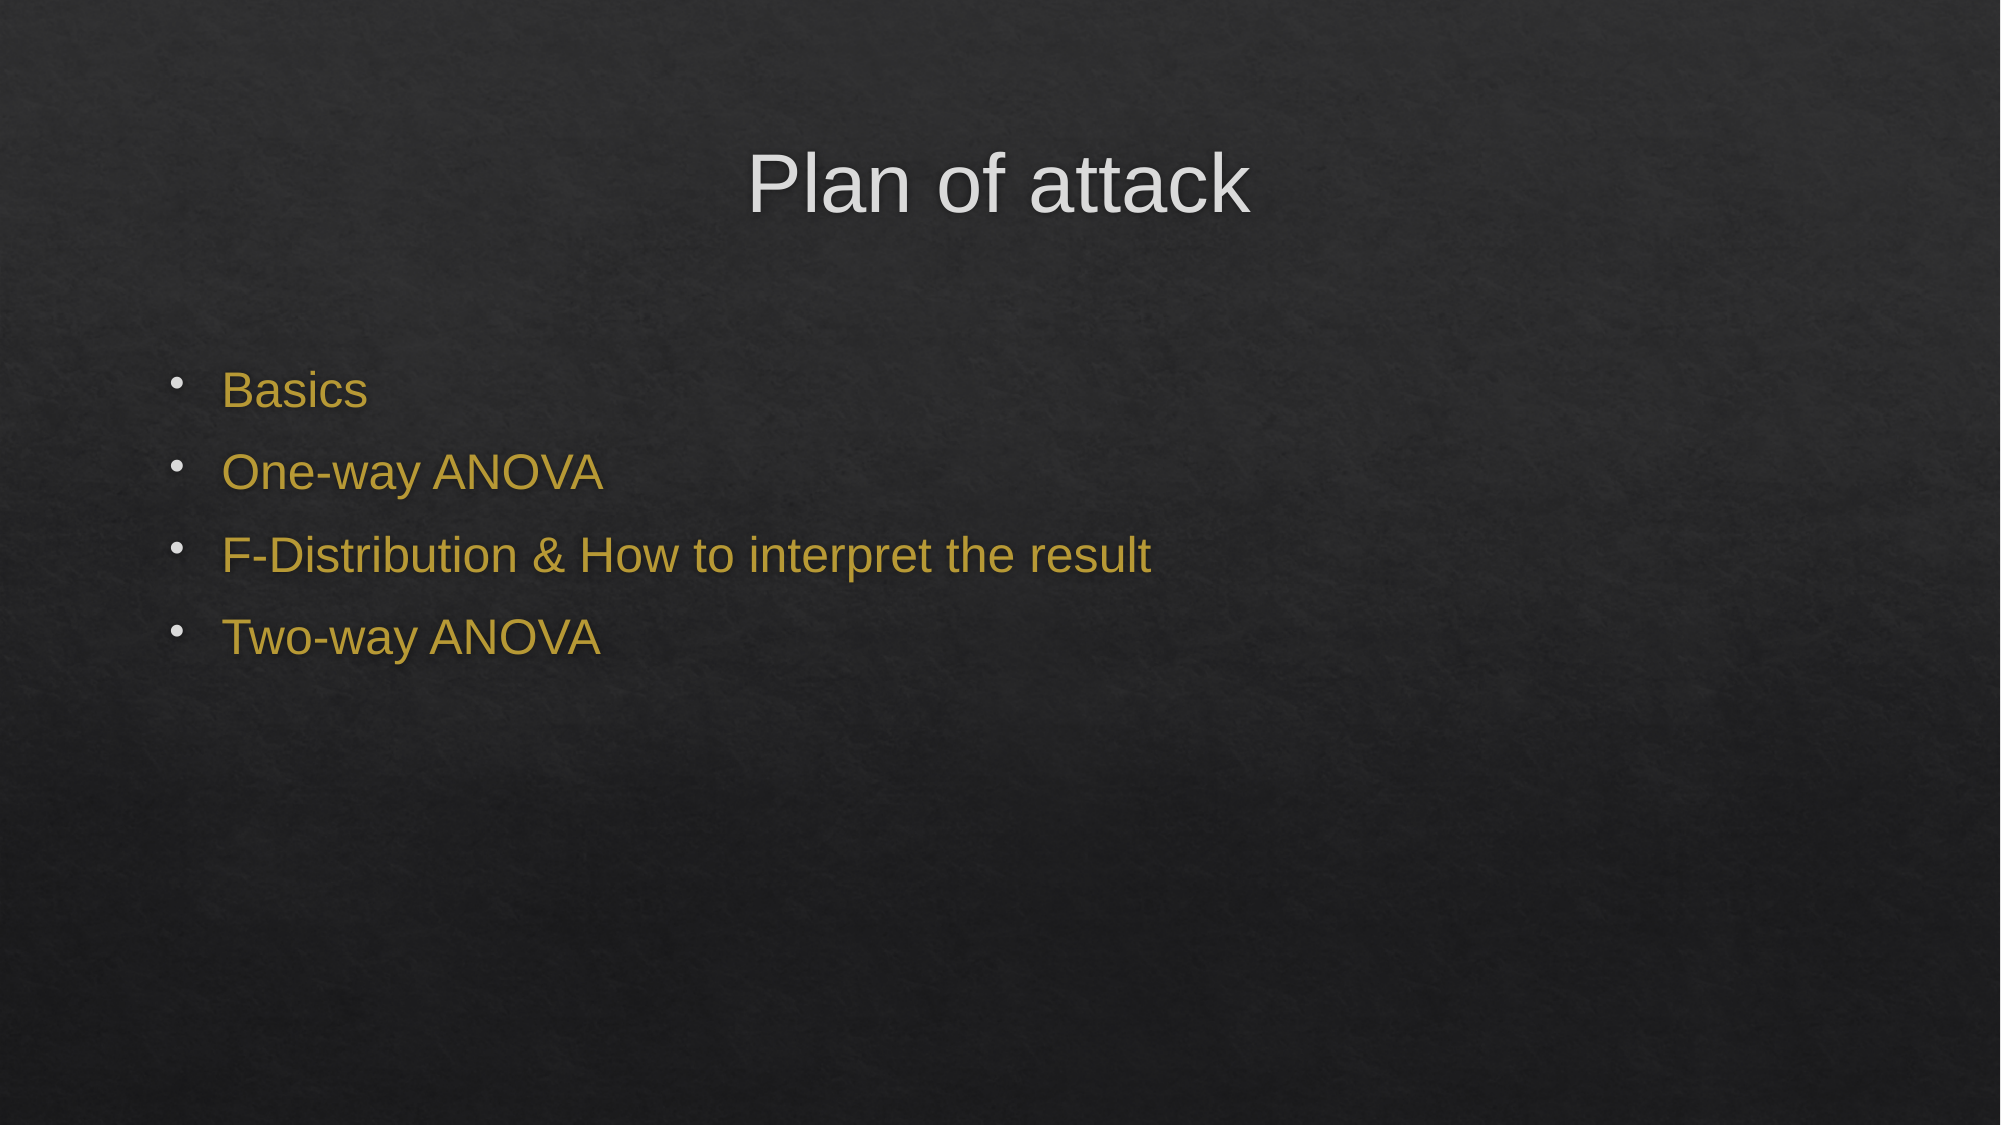

# Plan of attack
Basics
One-way ANOVA
F-Distribution & How to interpret the result
Two-way ANOVA